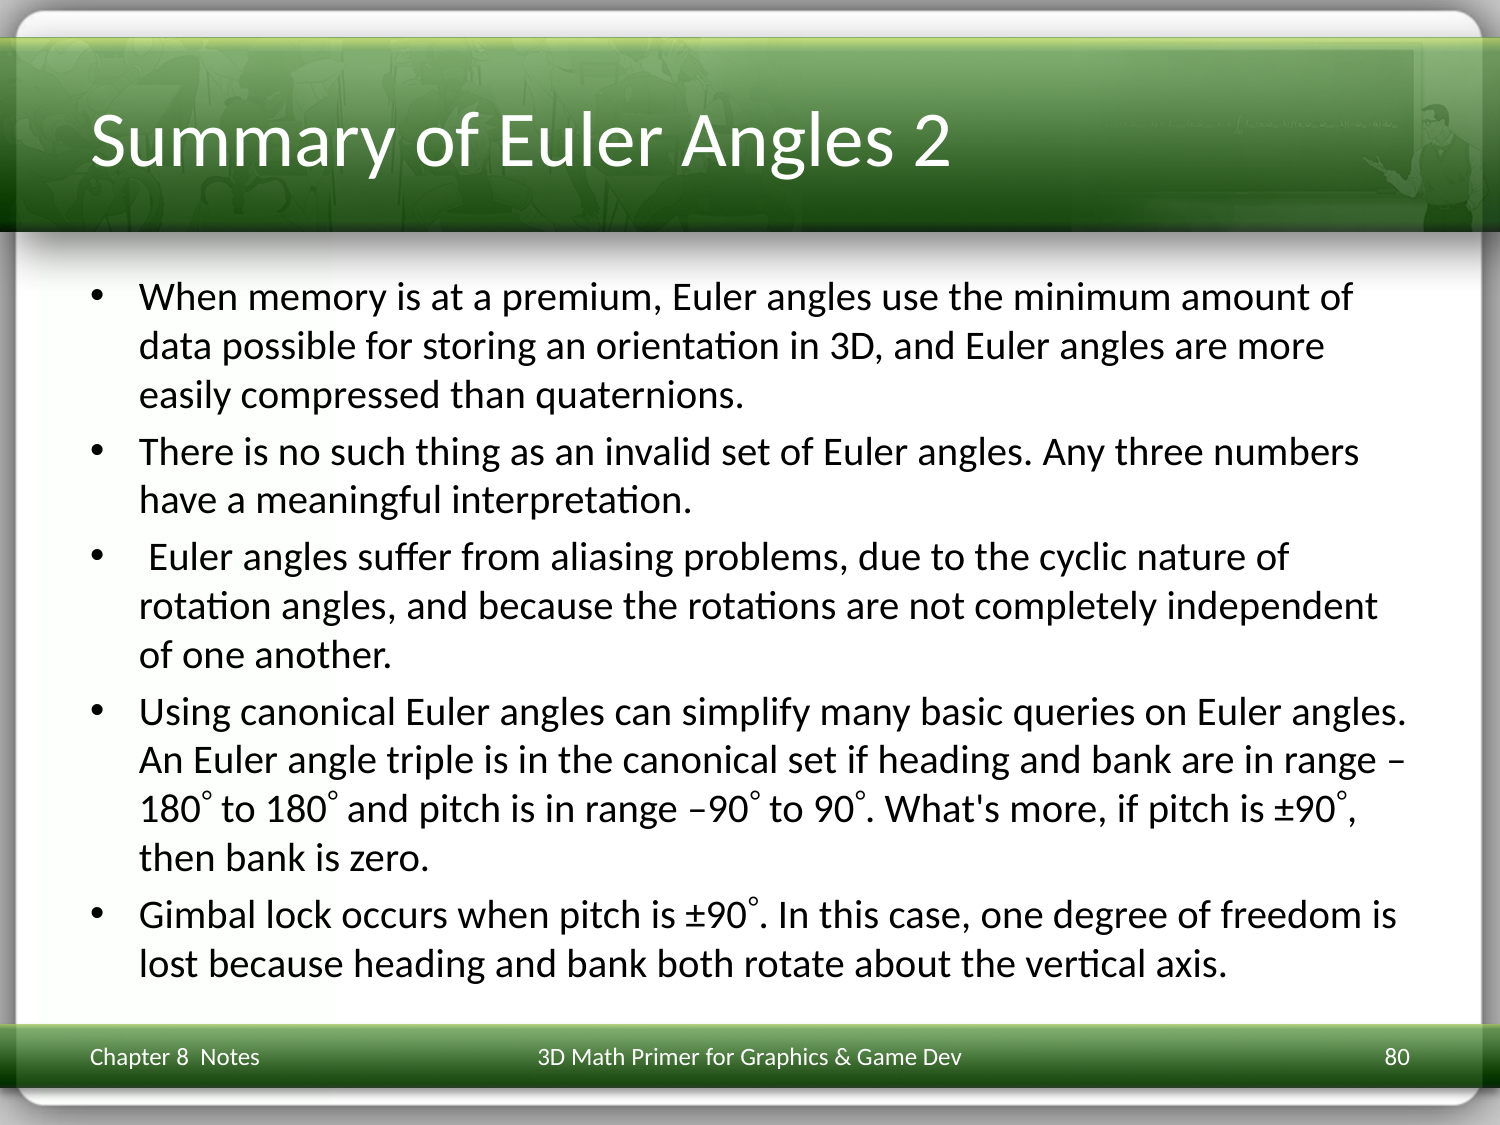

# Summary of Euler Angles 2
When memory is at a premium, Euler angles use the minimum amount of data possible for storing an orientation in 3D, and Euler angles are more easily compressed than quaternions.
There is no such thing as an invalid set of Euler angles. Any three numbers have a meaningful interpretation.
 Euler angles suffer from aliasing problems, due to the cyclic nature of rotation angles, and because the rotations are not completely independent of one another.
Using canonical Euler angles can simplify many basic queries on Euler angles. An Euler angle triple is in the canonical set if heading and bank are in range –180° to 180° and pitch is in range –90° to 90°. What's more, if pitch is ±90°, then bank is zero.
Gimbal lock occurs when pitch is ±90°. In this case, one degree of freedom is lost because heading and bank both rotate about the vertical axis.
Chapter 8  Notes
3D Math Primer for Graphics & Game Dev
80